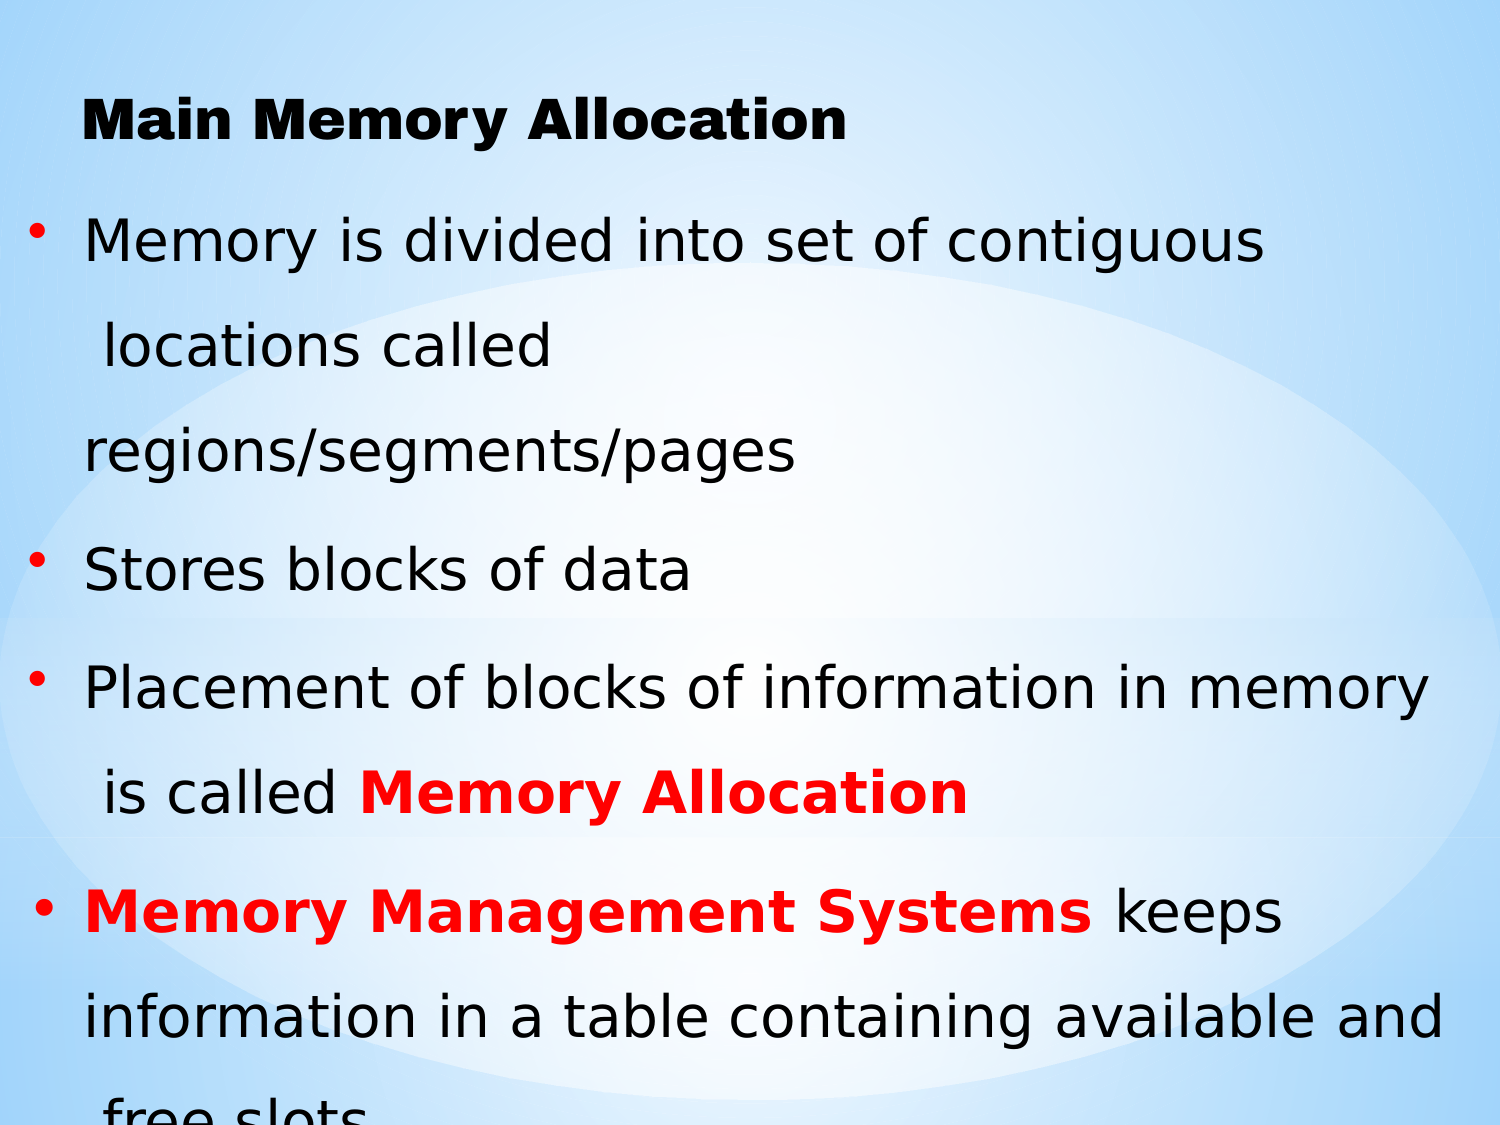

Main Memory Allocation
Memory is divided into set of contiguous  locations called regions/segments/pages
Stores blocks of data
Placement of blocks of information in memory  is called Memory Allocation
Memory Management Systems keeps  information in a table containing available and  free slots